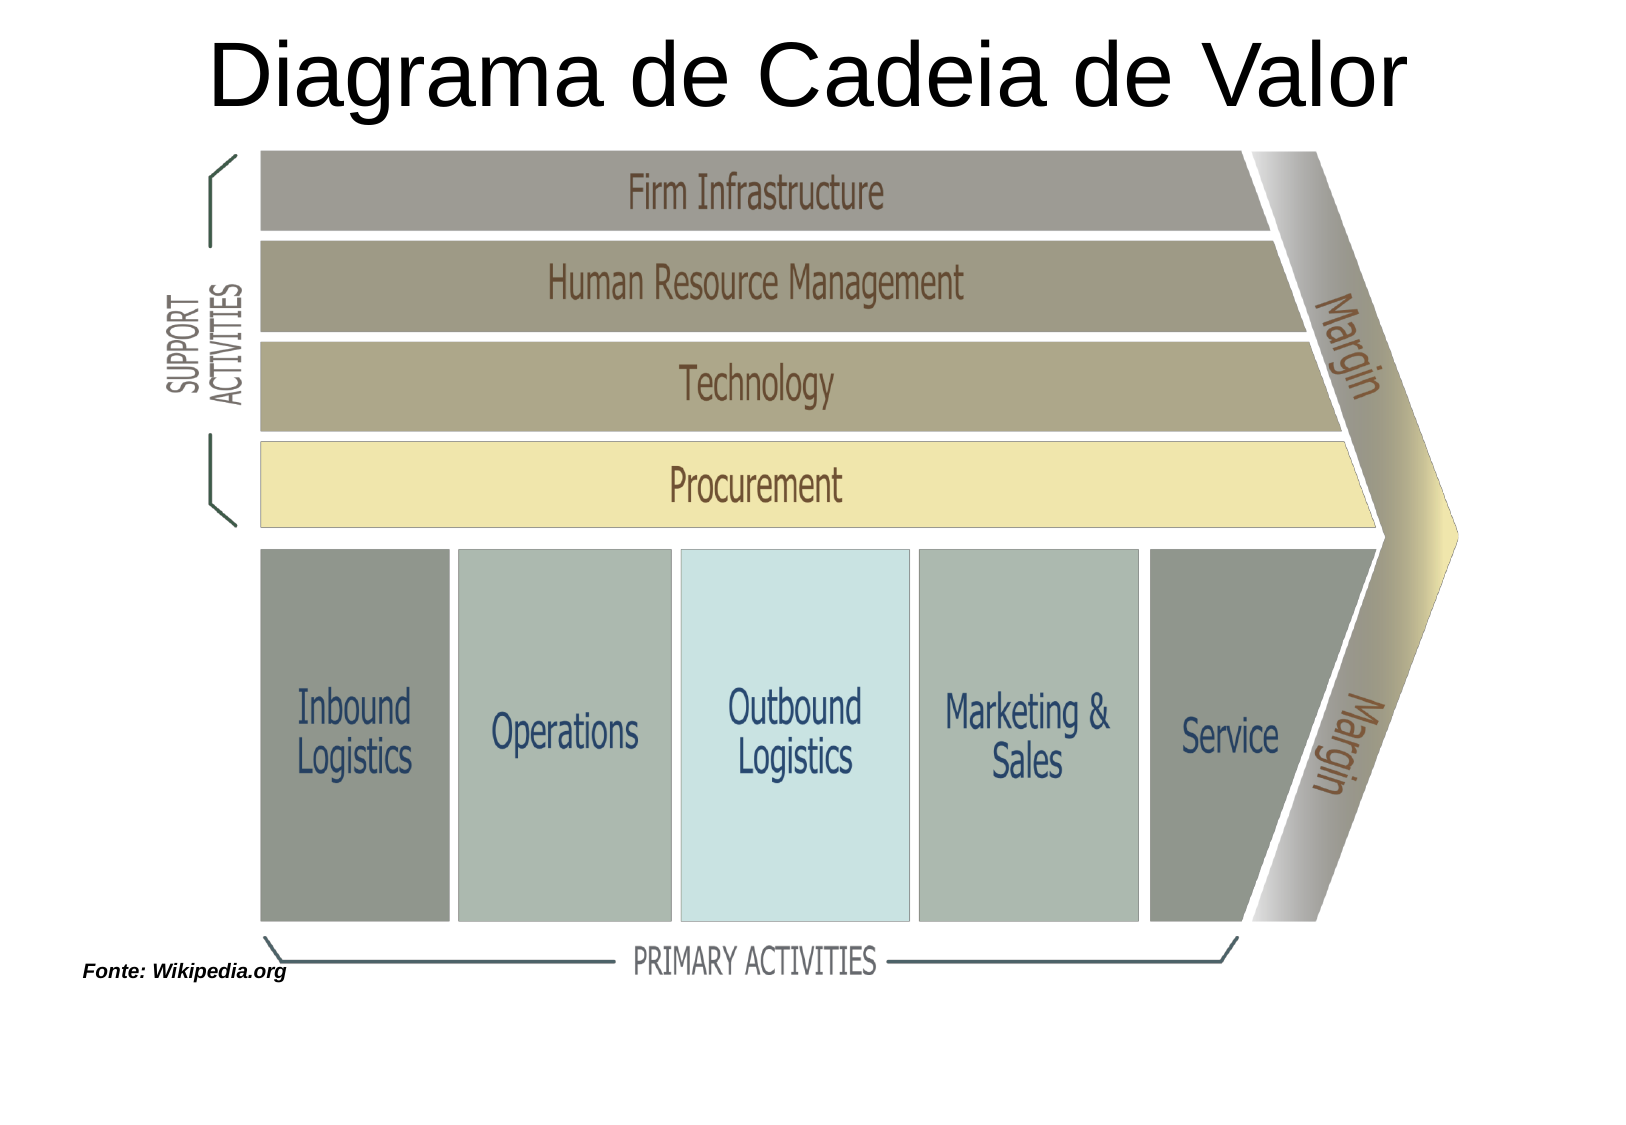

# Diagrama de Cadeia de Valor

Fonte: Wikipedia.org